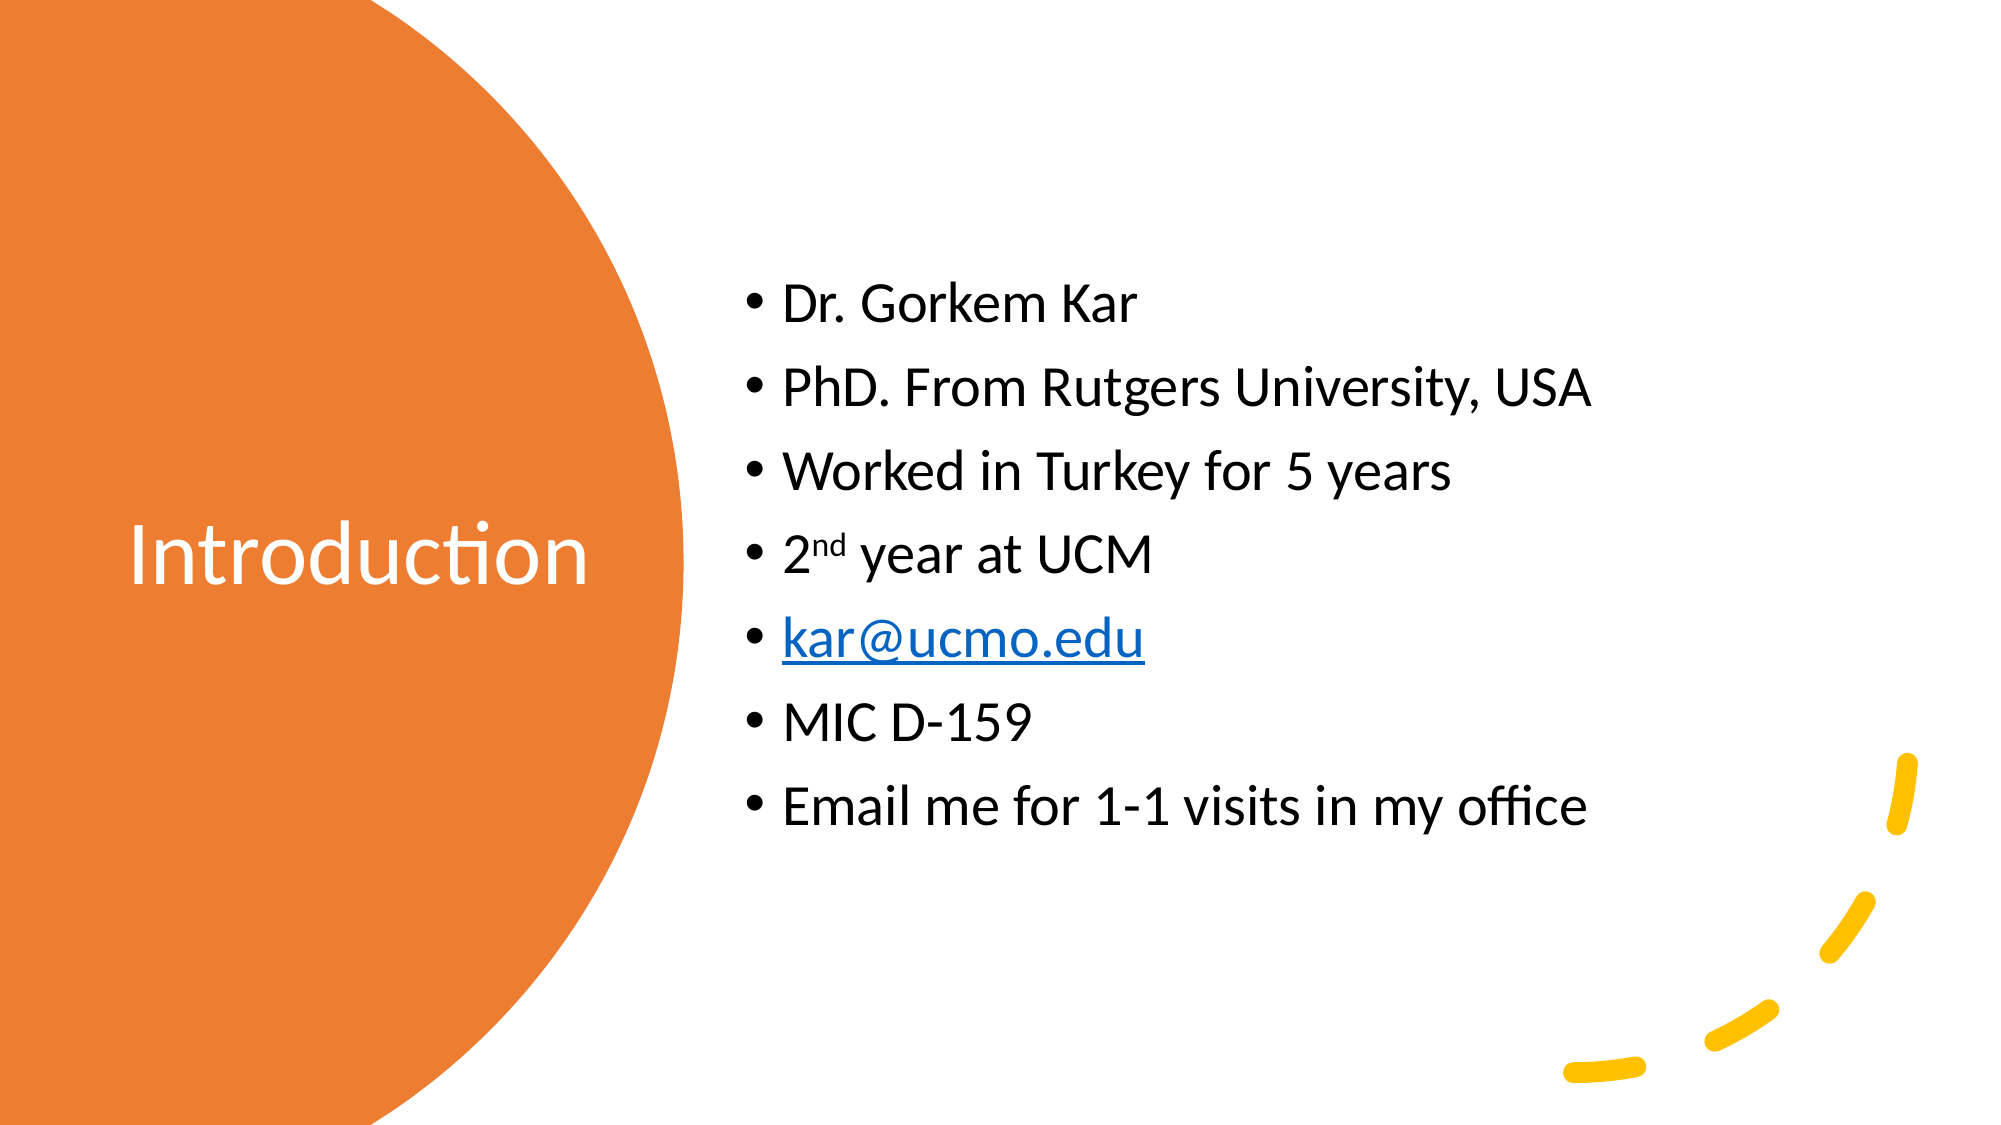

Dr. Gorkem Kar
PhD. From Rutgers University, USA
Worked in Turkey for 5 years
2nd year at UCM
kar@ucmo.edu
MIC D-159
Email me for 1-1 visits in my office
# Introduction

3